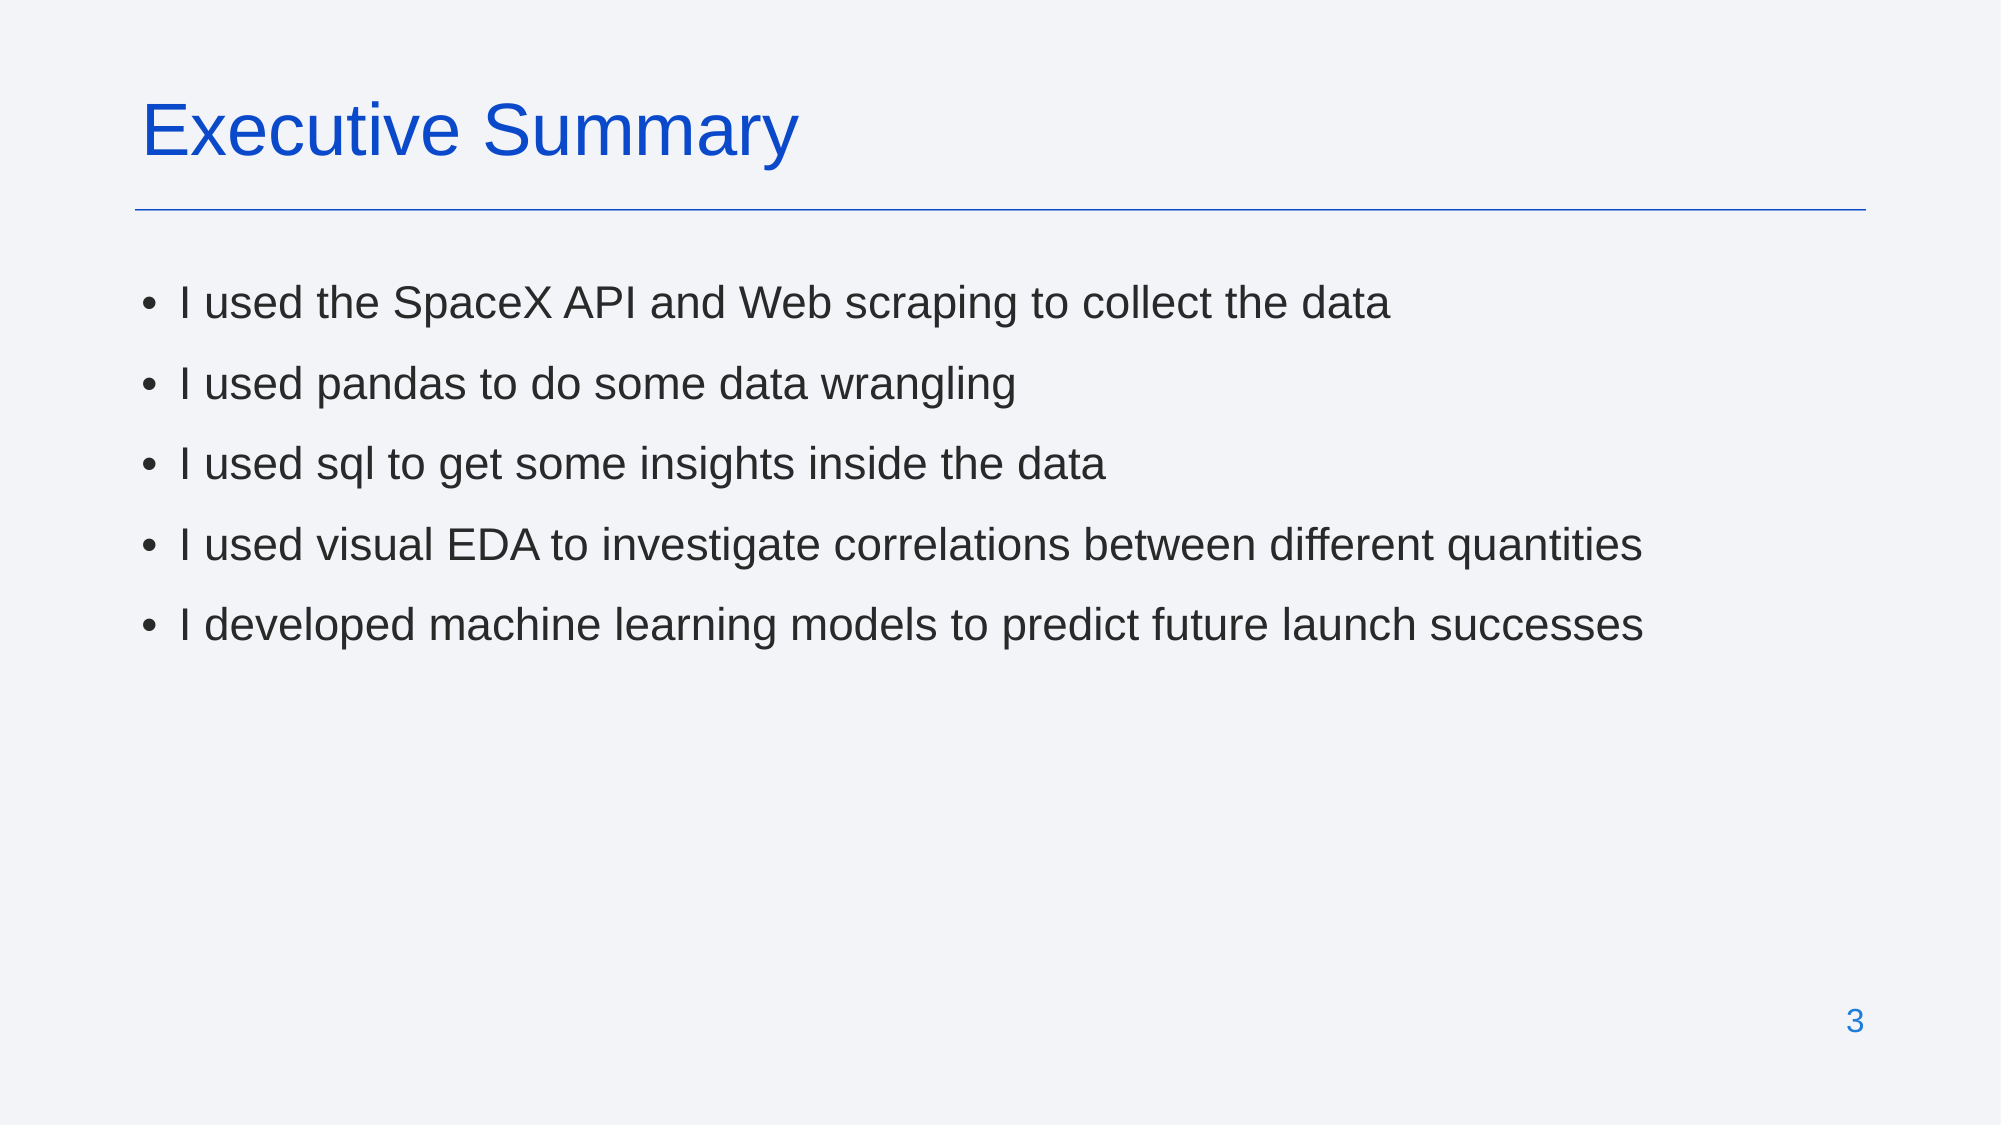

Executive Summary
I used the SpaceX API and Web scraping to collect the data
I used pandas to do some data wrangling
I used sql to get some insights inside the data
I used visual EDA to investigate correlations between different quantities
I developed machine learning models to predict future launch successes
3